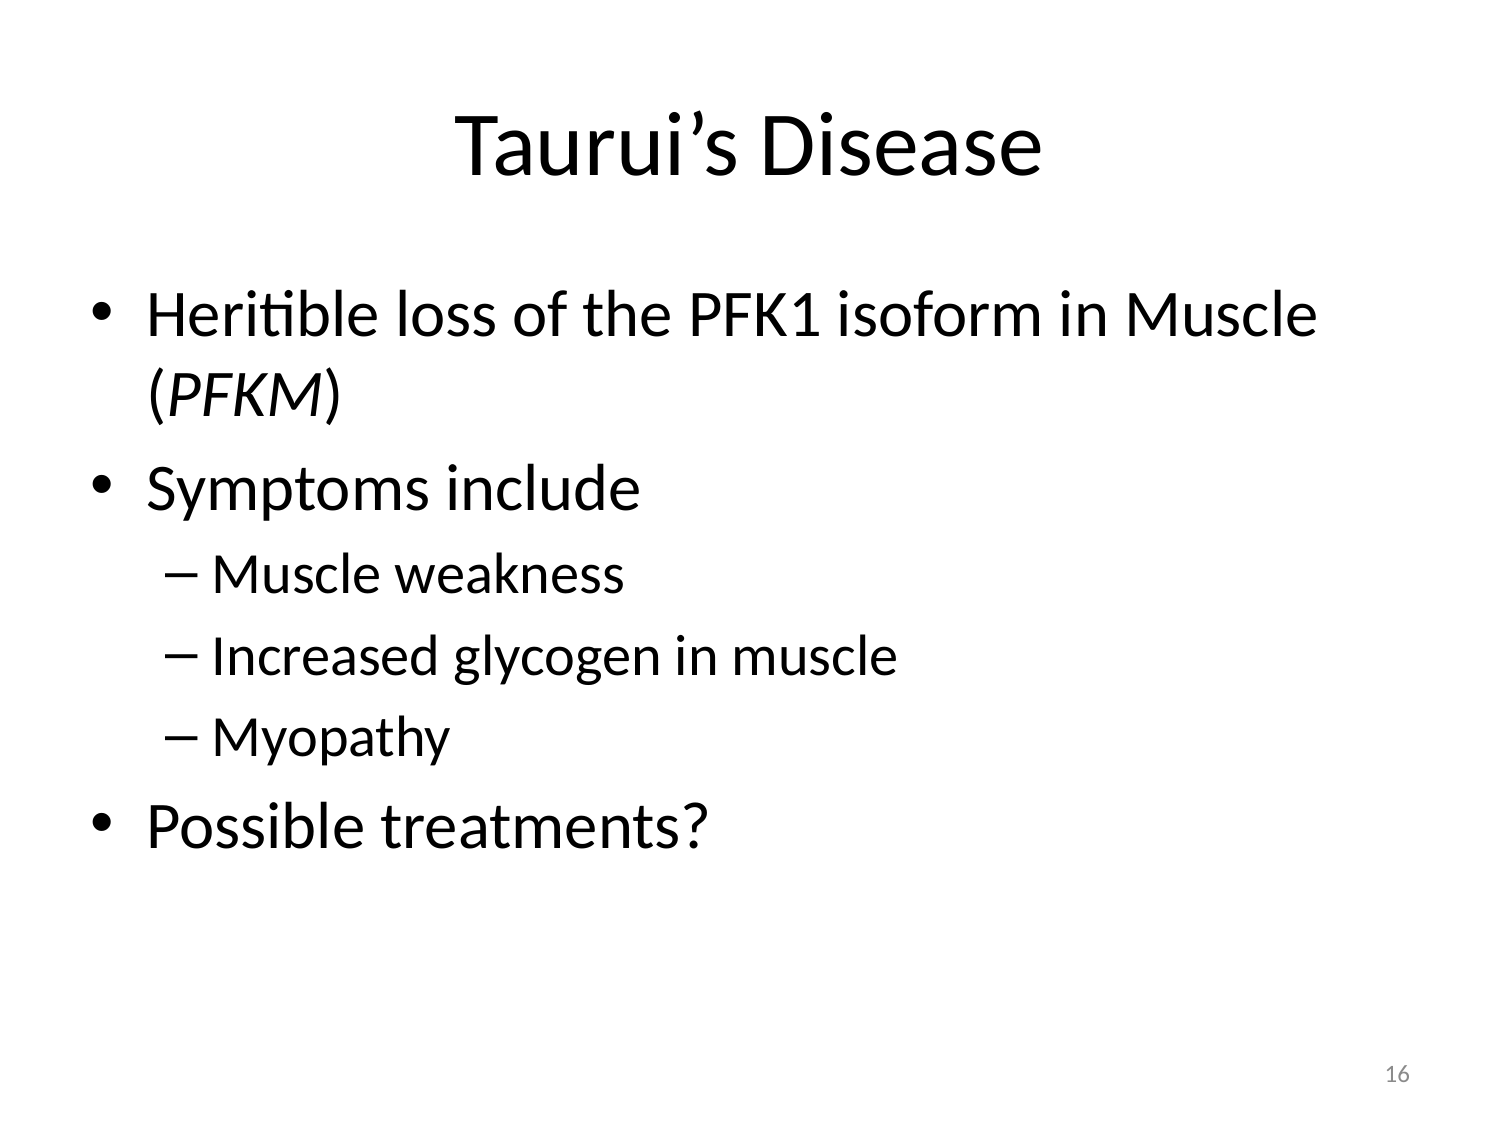

# Taurui’s Disease
Heritible loss of the PFK1 isoform in Muscle (PFKM)
Symptoms include
Muscle weakness
Increased glycogen in muscle
Myopathy
Possible treatments?

16